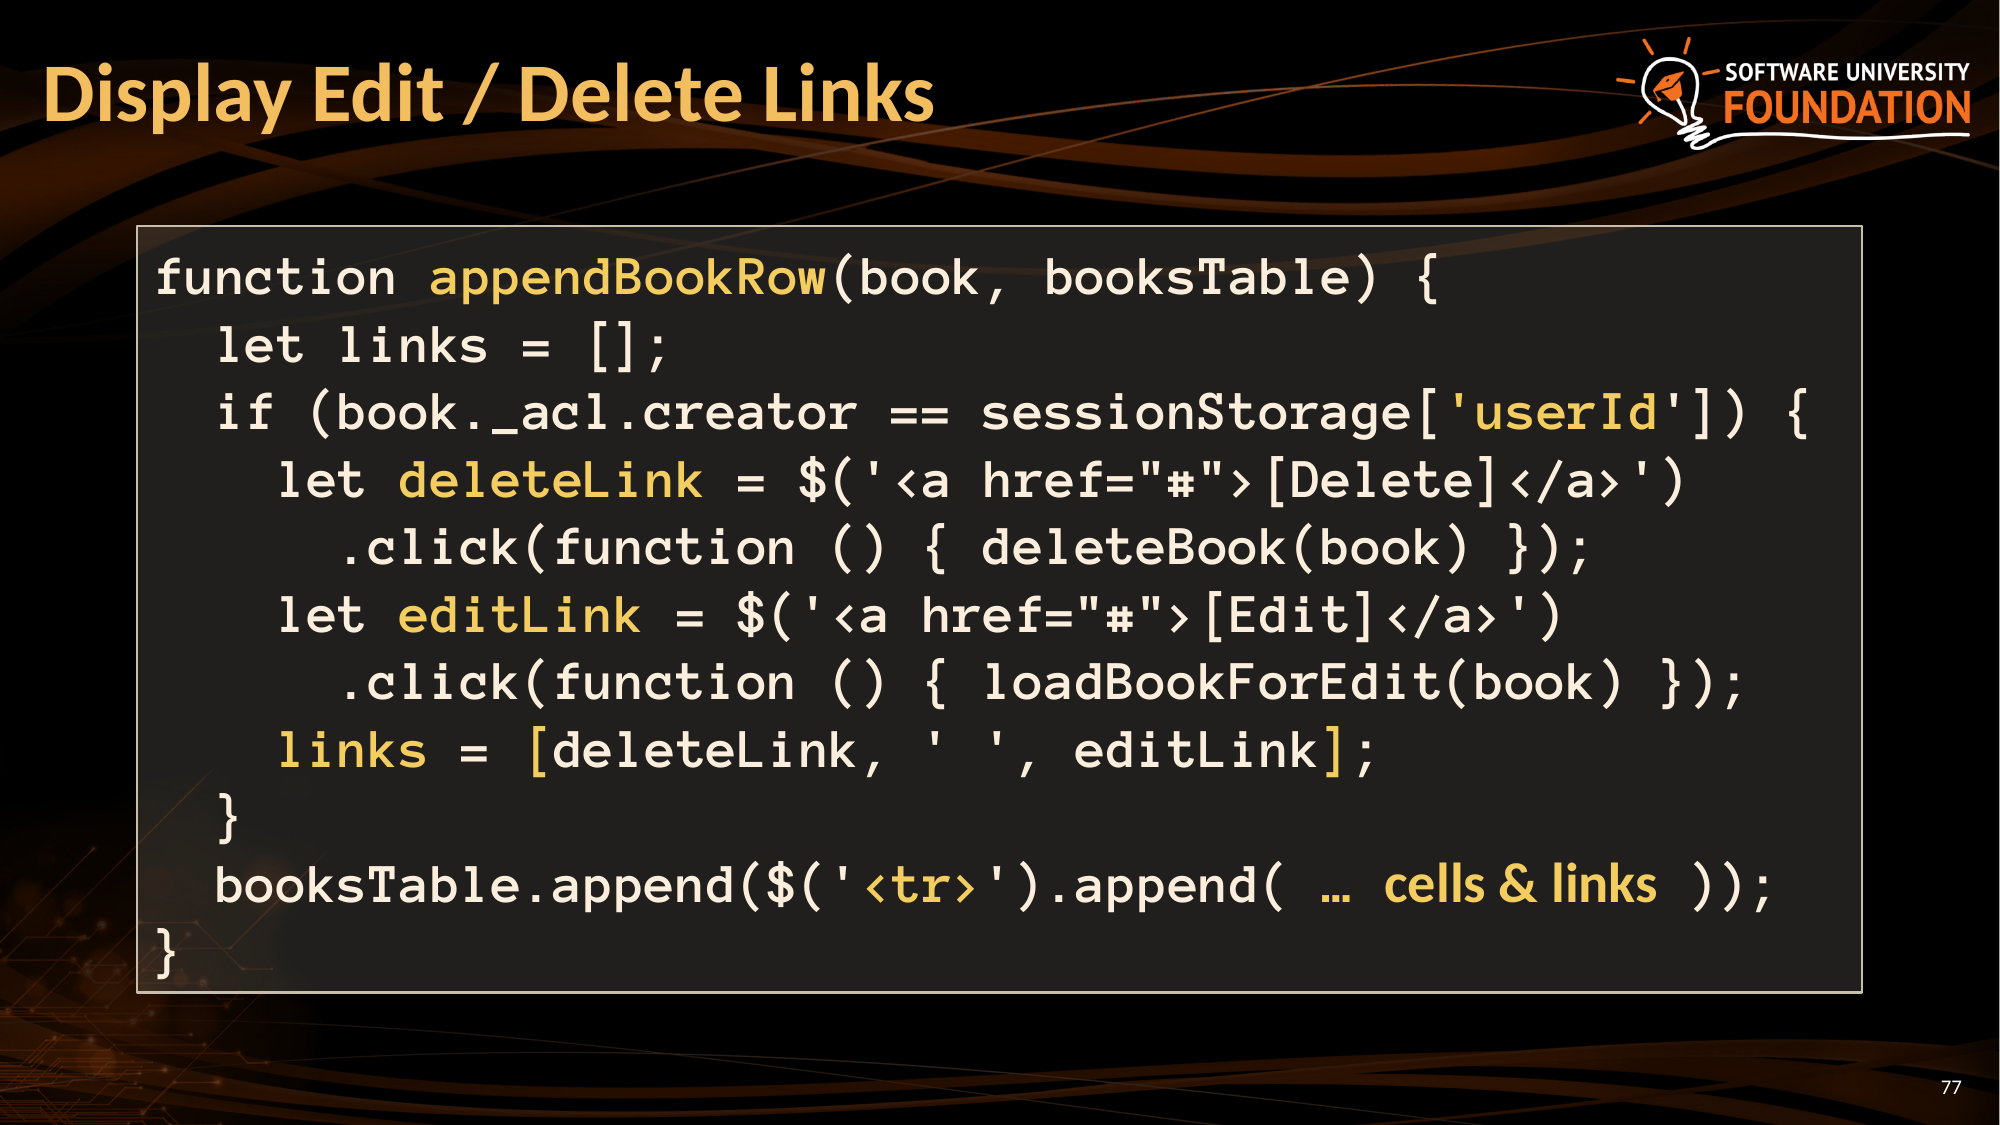

# Display Edit / Delete Links
function appendBookRow(book, booksTable) {
  let links = [];
  if (book._acl.creator == sessionStorage['userId']) {
    let deleteLink = $('<a href="#">[Delete]</a>')
      .click(function () { deleteBook(book) });
    let editLink = $('<a href="#">[Edit]</a>')
      .click(function () { loadBookForEdit(book) });
    links = [deleteLink, ' ', editLink];
  }
  booksTable.append($('<tr>').append( … cells & links ));
}
77